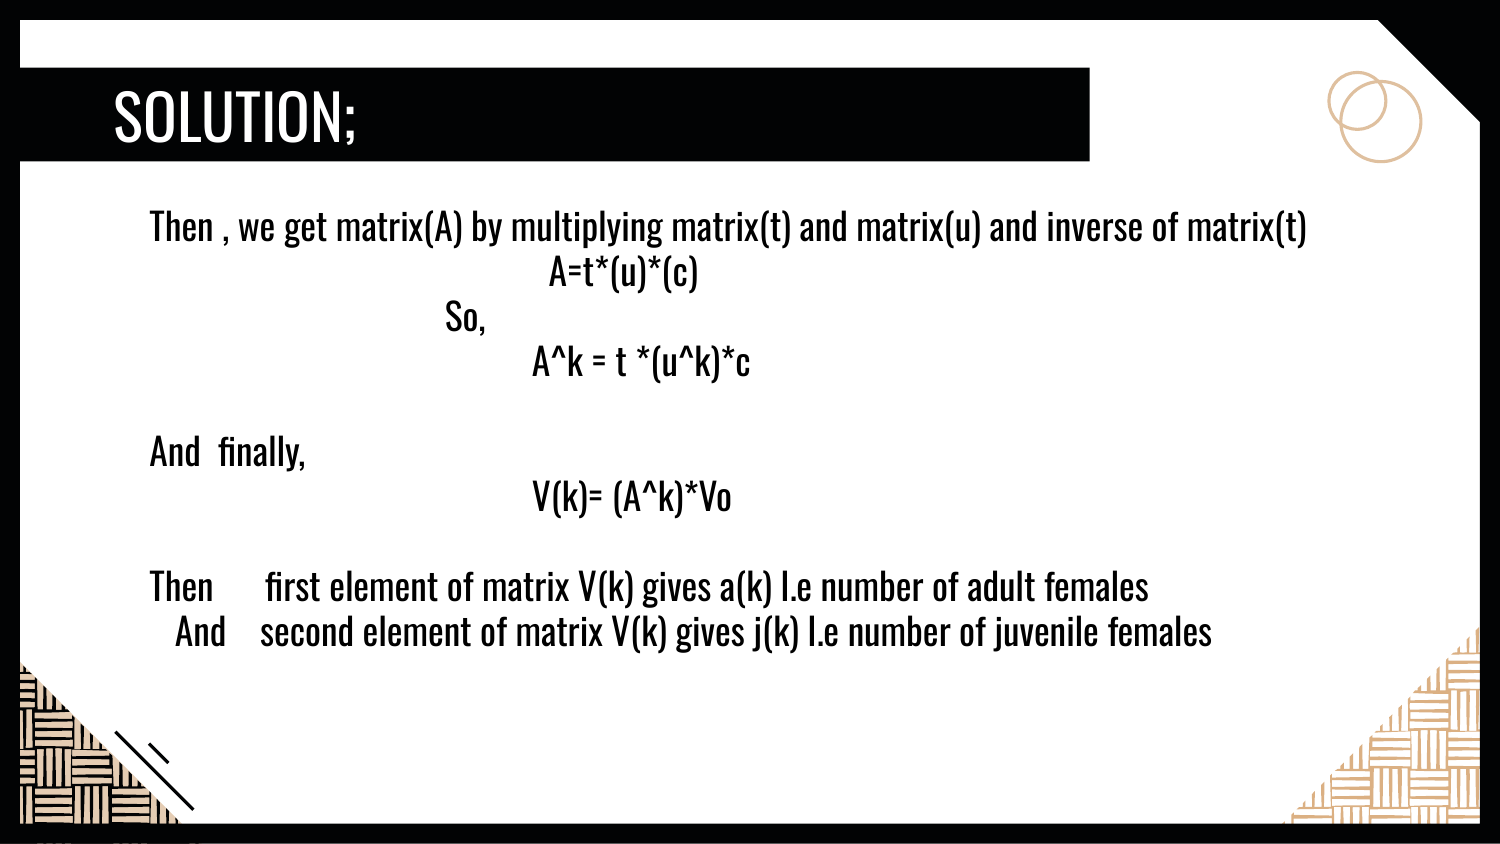

# SOLUTION;
Then , we get matrix(A) by multiplying matrix(t) and matrix(u) and inverse of matrix(t)
                                               A=t*(u)*(c)
                                   So,
                                             A^k = t *(u^k)*c

And  finally,
                                             V(k)= (A^k)*Vo

Then      first element of matrix V(k) gives a(k) I.e number of adult females
   And    second element of matrix V(k) gives j(k) I.e number of juvenile females